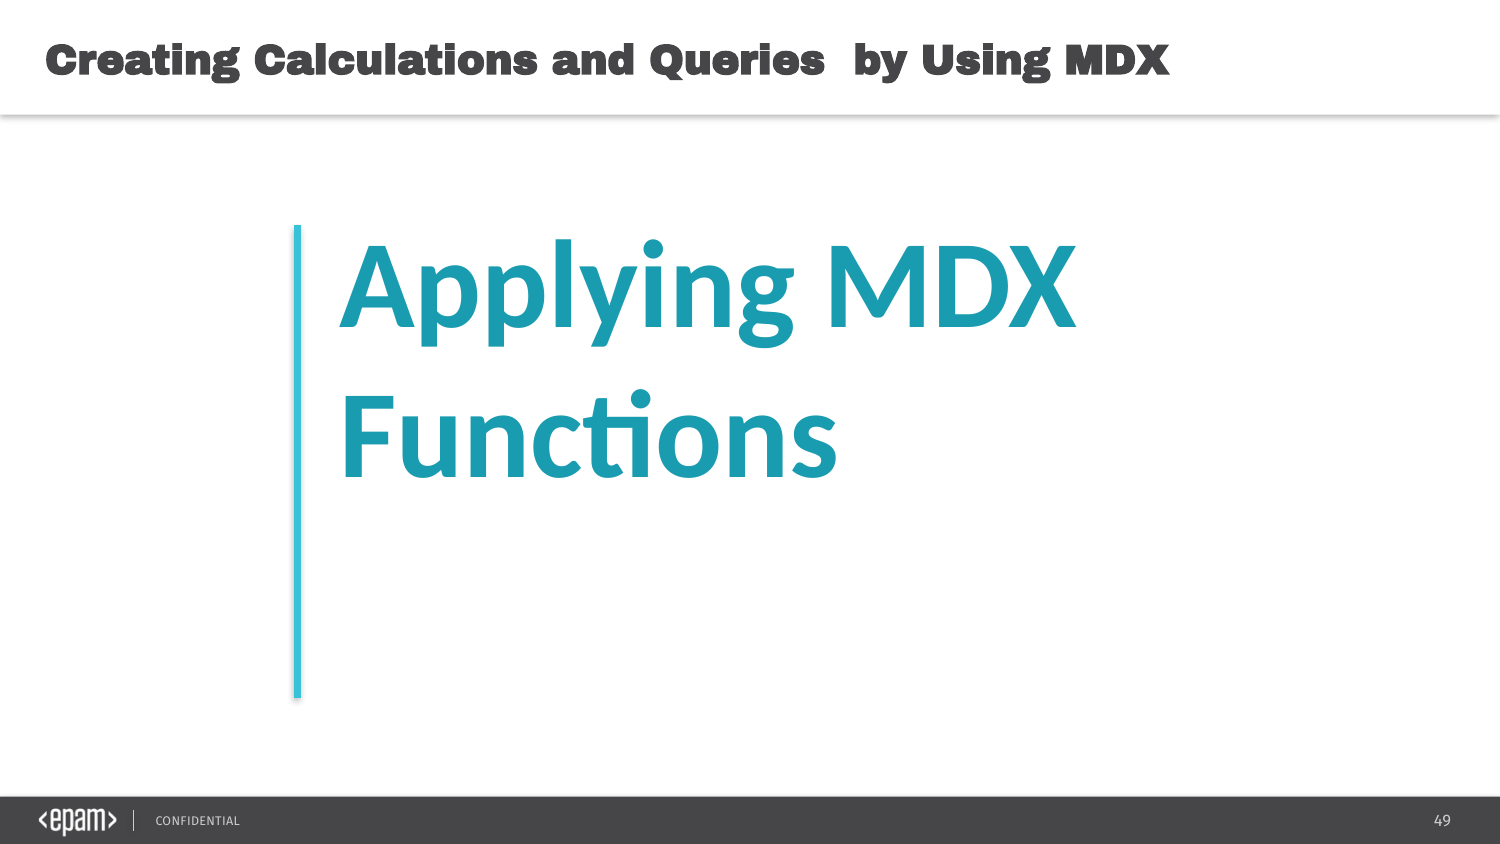

Creating Calculations and Queries  by Using MDX
Applying MDX Functions